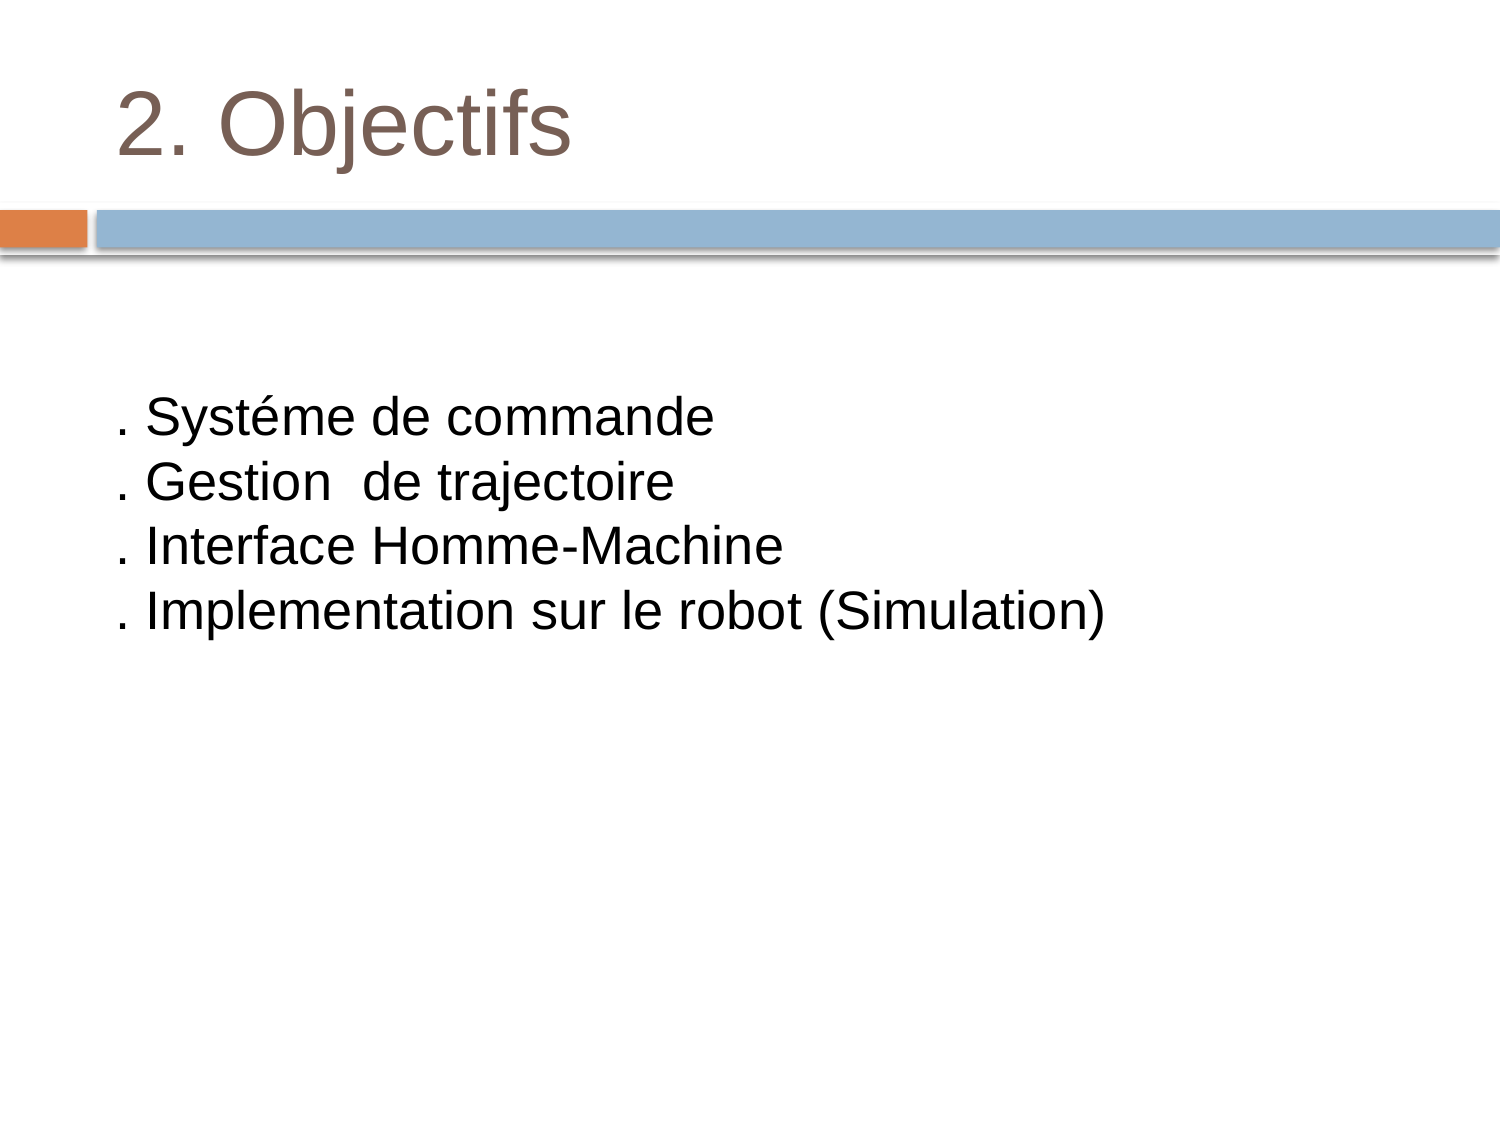

# 2. Objectifs
. Systéme de commande
. Gestion  de trajectoire
. Interface Homme-Machine
. Implementation sur le robot (Simulation)